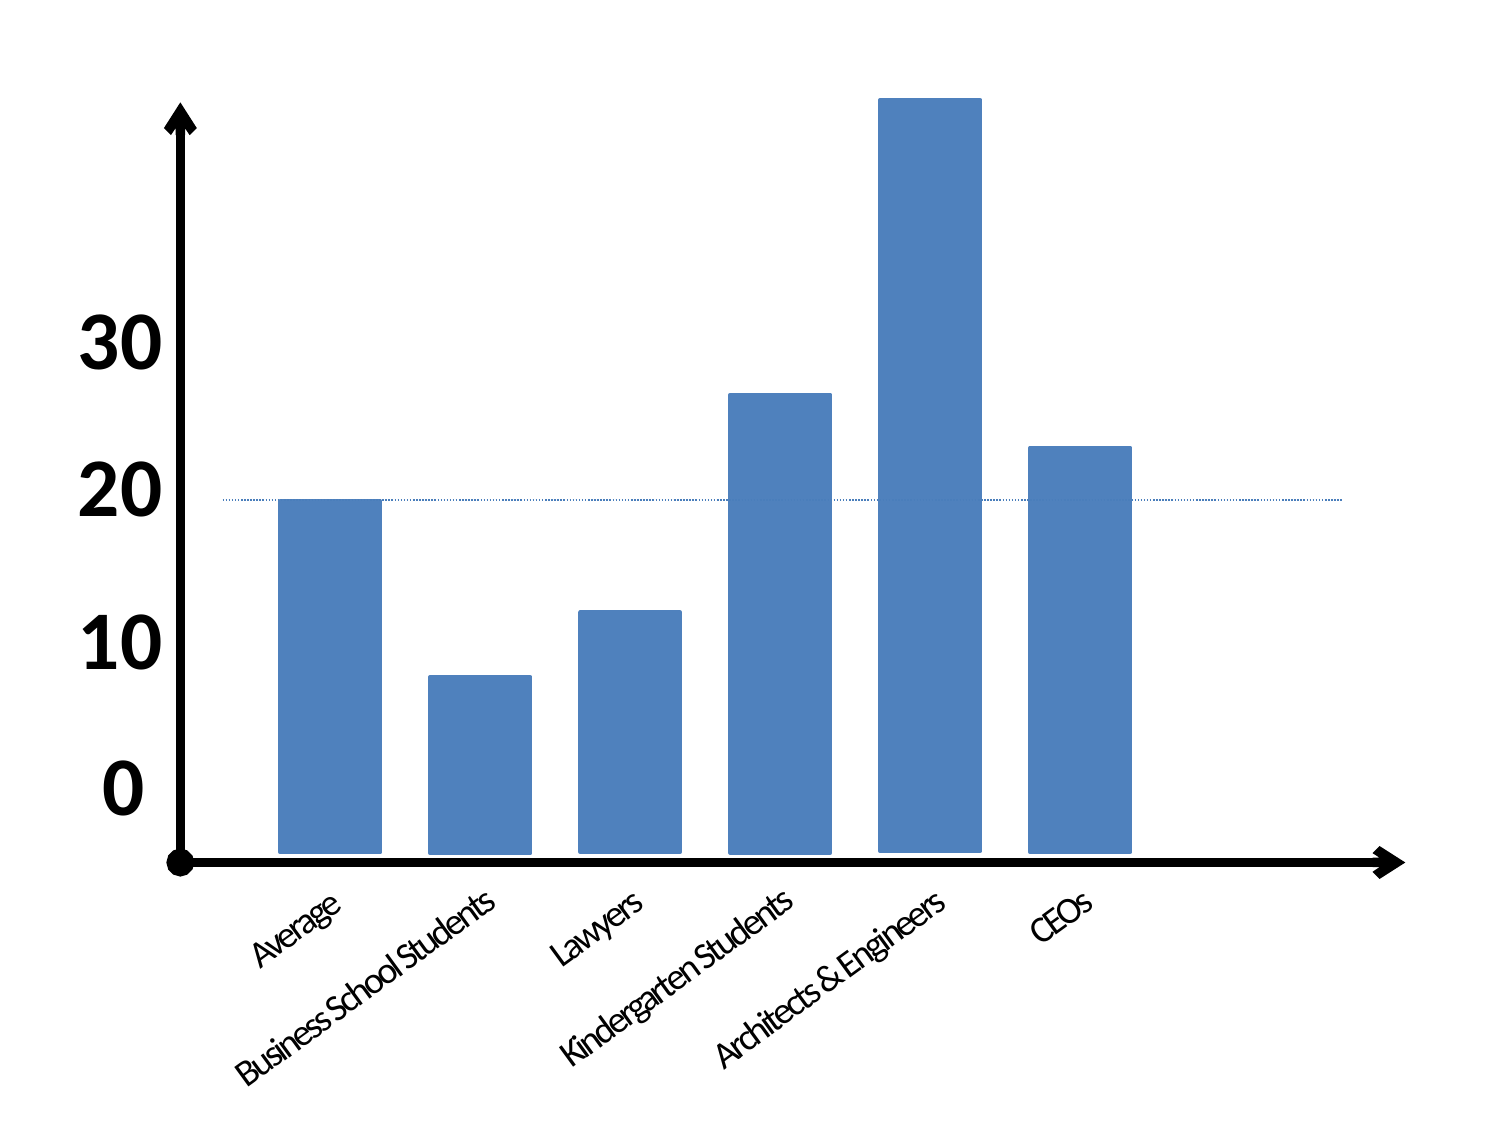

30

20

10

0
CEOs
Lawyers
Average
Kindergarten Students
Architects & Engineers
Business School Students